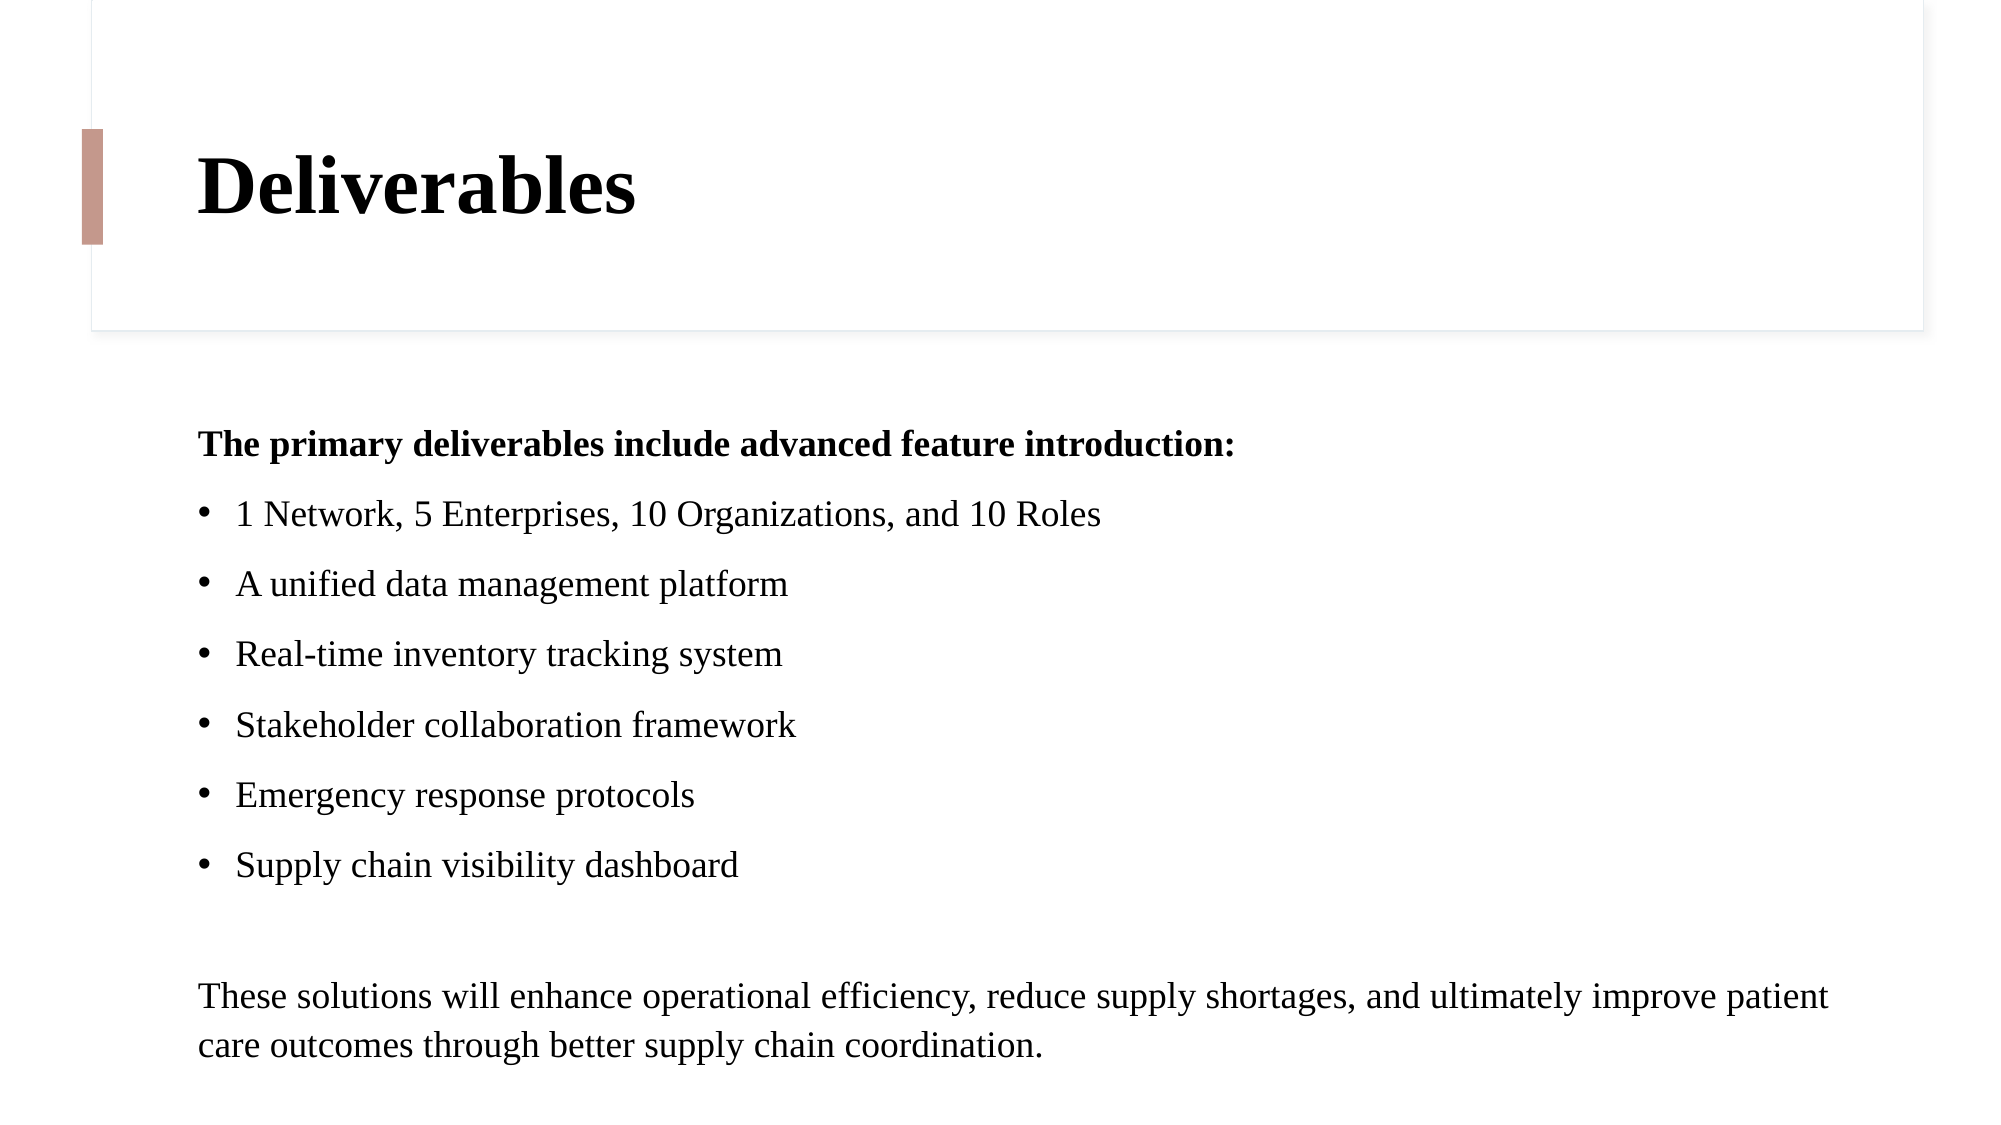

# Deliverables
The primary deliverables include advanced feature introduction:
1 Network, 5 Enterprises, 10 Organizations, and 10 Roles
A unified data management platform
Real-time inventory tracking system
Stakeholder collaboration framework
Emergency response protocols
Supply chain visibility dashboard

These solutions will enhance operational efficiency, reduce supply shortages, and ultimately improve patient care outcomes through better supply chain coordination.